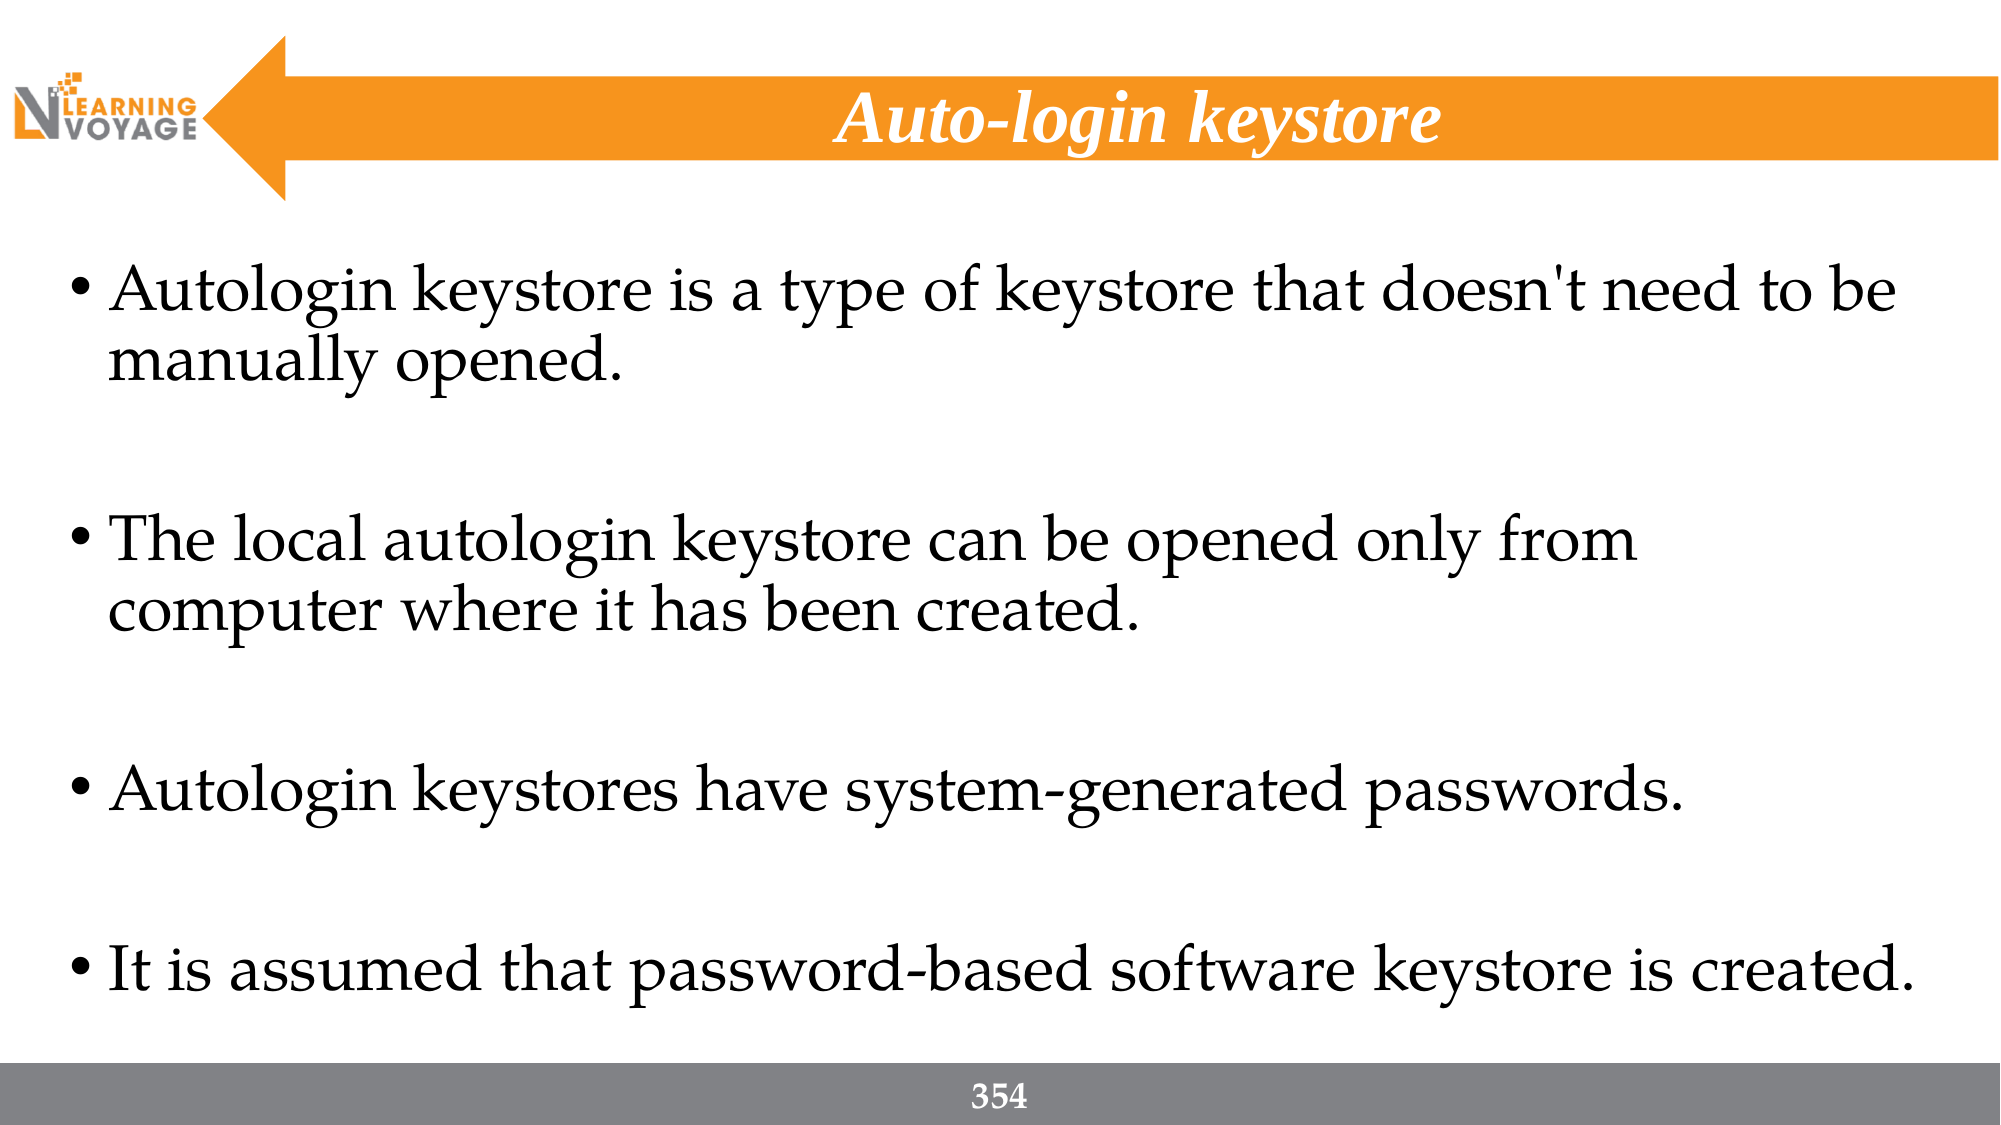

# Auto-login keystore
Autologin keystore is a type of keystore that doesn't need to be manually opened.

The local autologin keystore can be opened only from computer where it has been created.

Autologin keystores have system-generated passwords.

It is assumed that password-based software keystore is created.

354